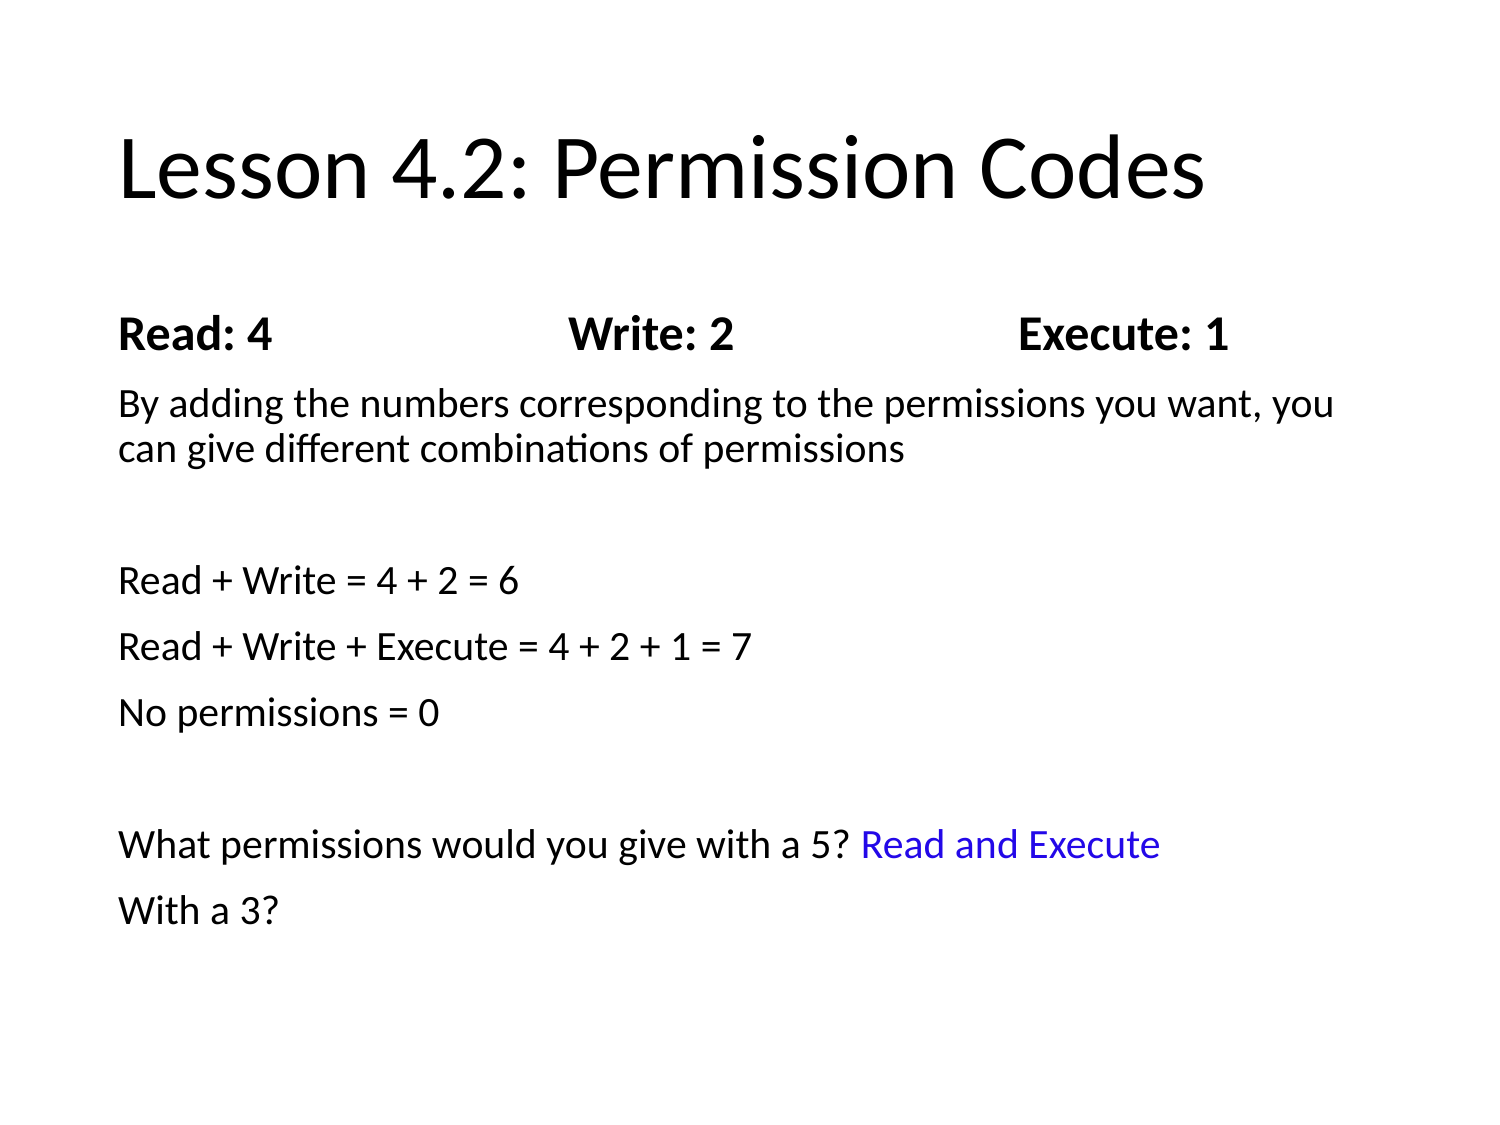

# Lesson 4.2: Permission Codes
Read: 4 		Write: 2 		Execute: 1
By adding the numbers corresponding to the permissions you want, you can give different combinations of permissions

Read + Write = 4 + 2 = 6
Read + Write + Execute = 4 + 2 + 1 = 7
No permissions = 0

What permissions would you give with a 5? Read and Execute
With a 3?